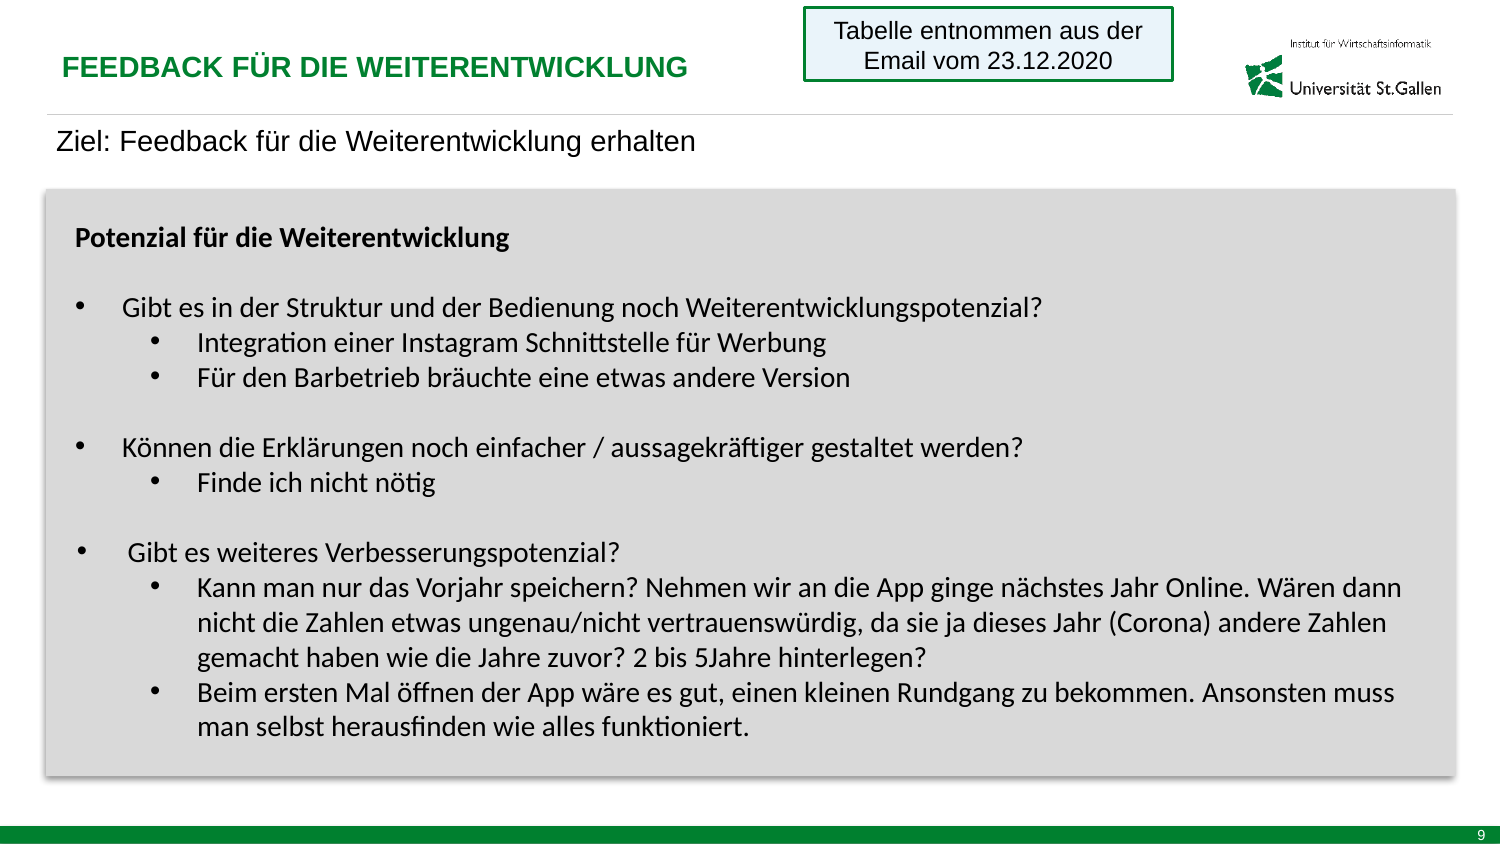

Tabelle entnommen aus der Email vom 23.12.2020
FEEDBACK FÜR DIE WEITERENTWICKLUNG

Ziel: Feedback für die Weiterentwicklung erhalten
Potenzial für die Weiterentwicklung

Gibt es in der Struktur und der Bedienung noch Weiterentwicklungspotenzial?
Integration einer Instagram Schnittstelle für Werbung
Für den Barbetrieb bräuchte eine etwas andere Version

Können die Erklärungen noch einfacher / aussagekräftiger gestaltet werden?
Finde ich nicht nötig

Gibt es weiteres Verbesserungspotenzial?
Kann man nur das Vorjahr speichern? Nehmen wir an die App ginge nächstes Jahr Online. Wären dann nicht die Zahlen etwas ungenau/nicht vertrauenswürdig, da sie ja dieses Jahr (Corona) andere Zahlen gemacht haben wie die Jahre zuvor? 2 bis 5Jahre hinterlegen?
Beim ersten Mal öffnen der App wäre es gut, einen kleinen Rundgang zu bekommen. Ansonsten muss man selbst herausfinden wie alles funktioniert.